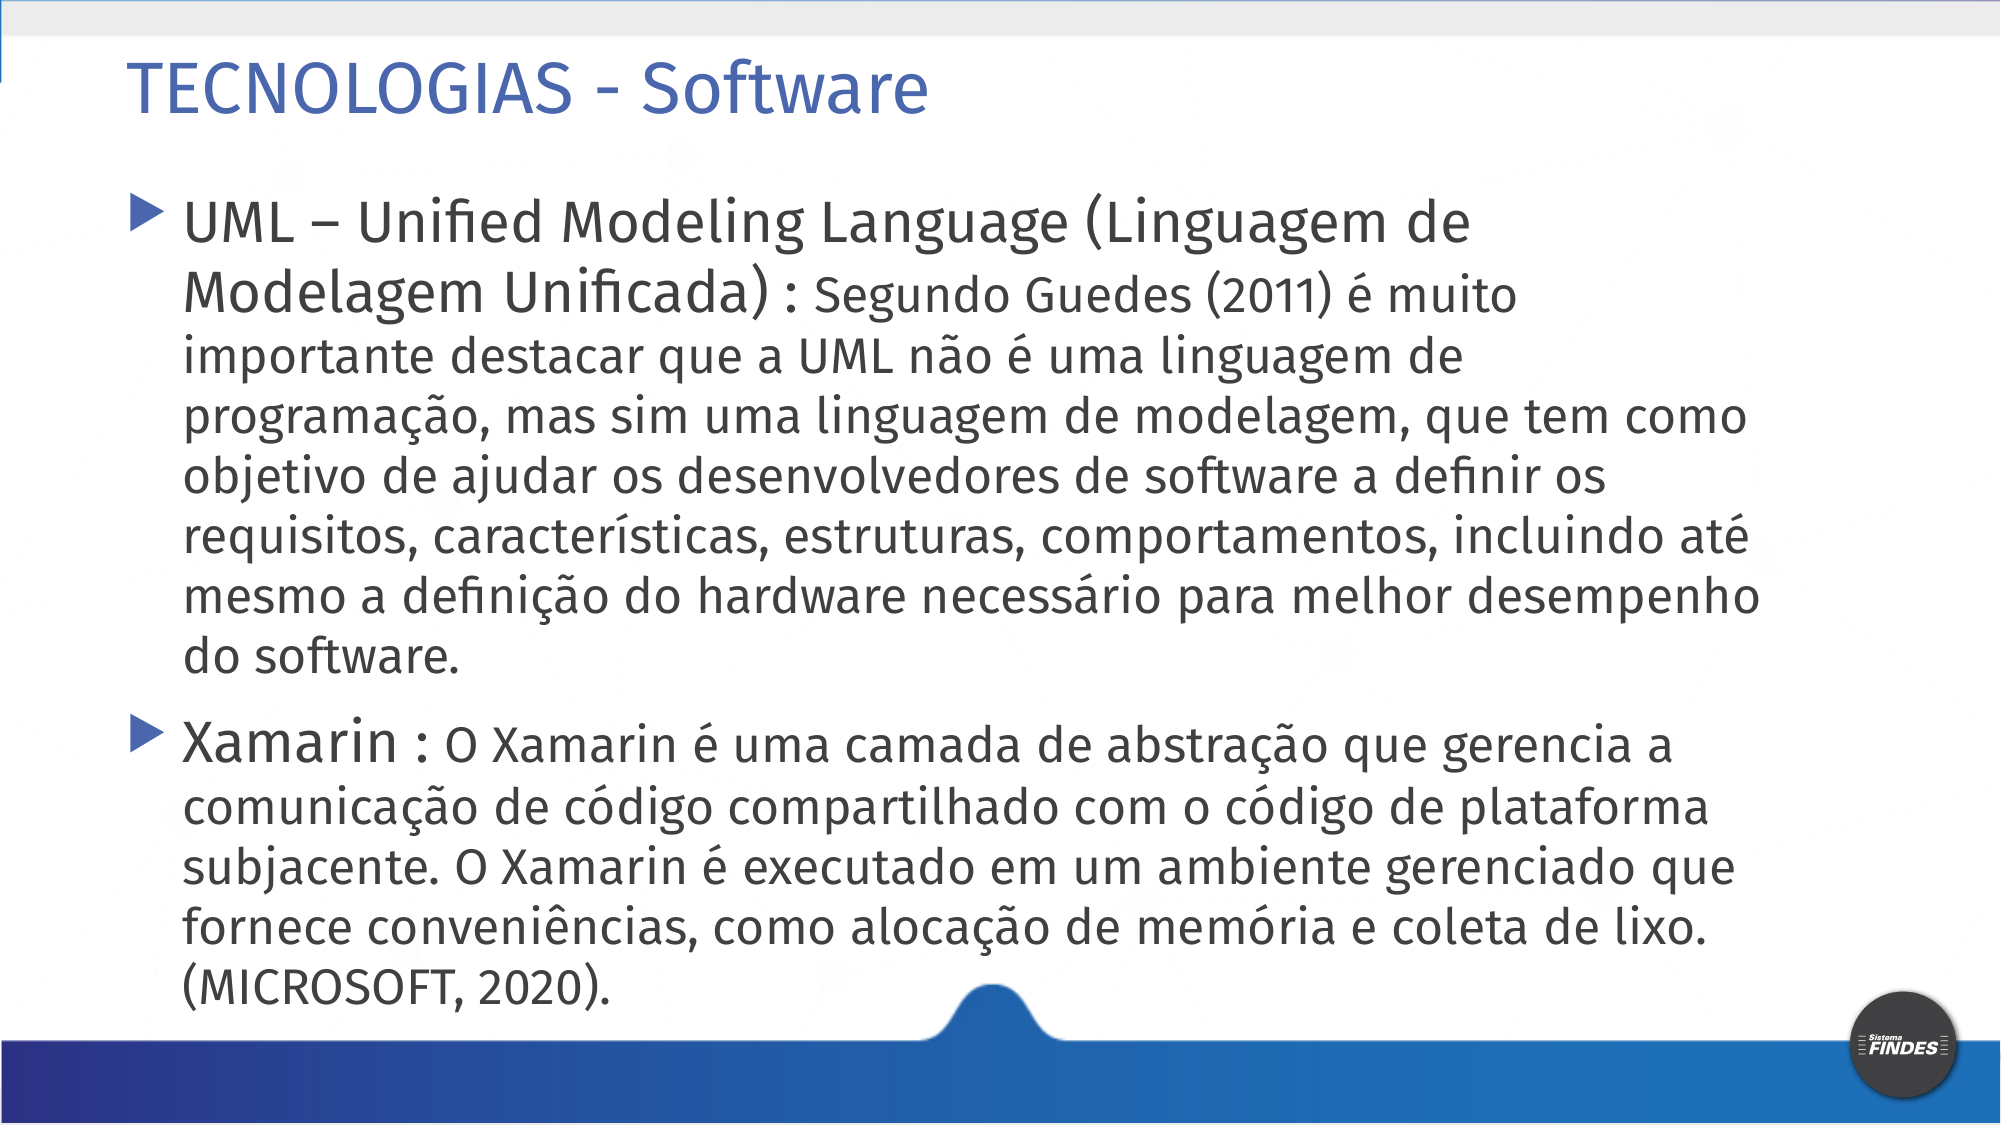

# TECNOLOGIAS - Software
UML – Unified Modeling Language (Linguagem de Modelagem Unificada) : Segundo Guedes (2011) é muito importante destacar que a UML não é uma linguagem de programação, mas sim uma linguagem de modelagem, que tem como objetivo de ajudar os desenvolvedores de software a definir os requisitos, características, estruturas, comportamentos, incluindo até mesmo a definição do hardware necessário para melhor desempenho do software.
Xamarin : O Xamarin é uma camada de abstração que gerencia a comunicação de código compartilhado com o código de plataforma subjacente. O Xamarin é executado em um ambiente gerenciado que fornece conveniências, como alocação de memória e coleta de lixo. (MICROSOFT, 2020).